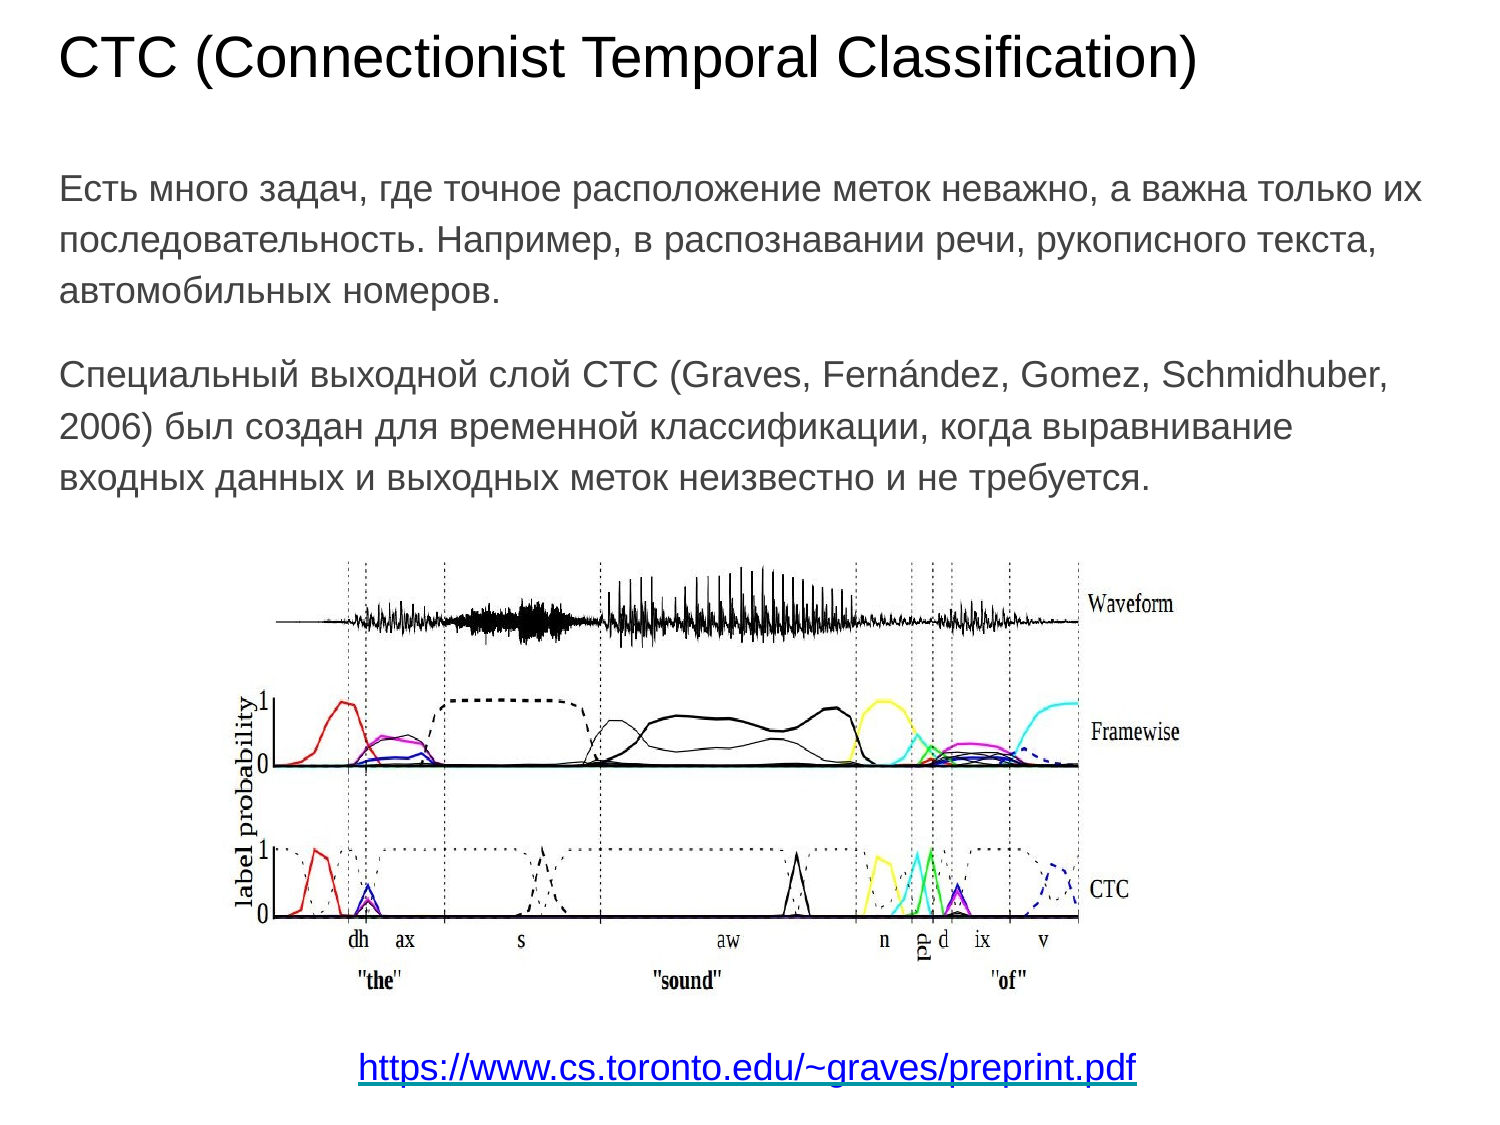

# CTC (Connectionist Temporal Classification)
Есть много задач, где точное расположение меток неважно, а важна только их  последовательность. Например, в распознавании речи, рукописного текста,  автомобильных номеров.
Специальный выходной слой CTC (Graves, Fernández, Gomez, Schmidhuber,  2006) был создан для временной классификации, когда выравнивание  входных данных и выходных меток неизвестно и не требуется.

https://www.cs.toronto.edu/~graves/preprint.pdf